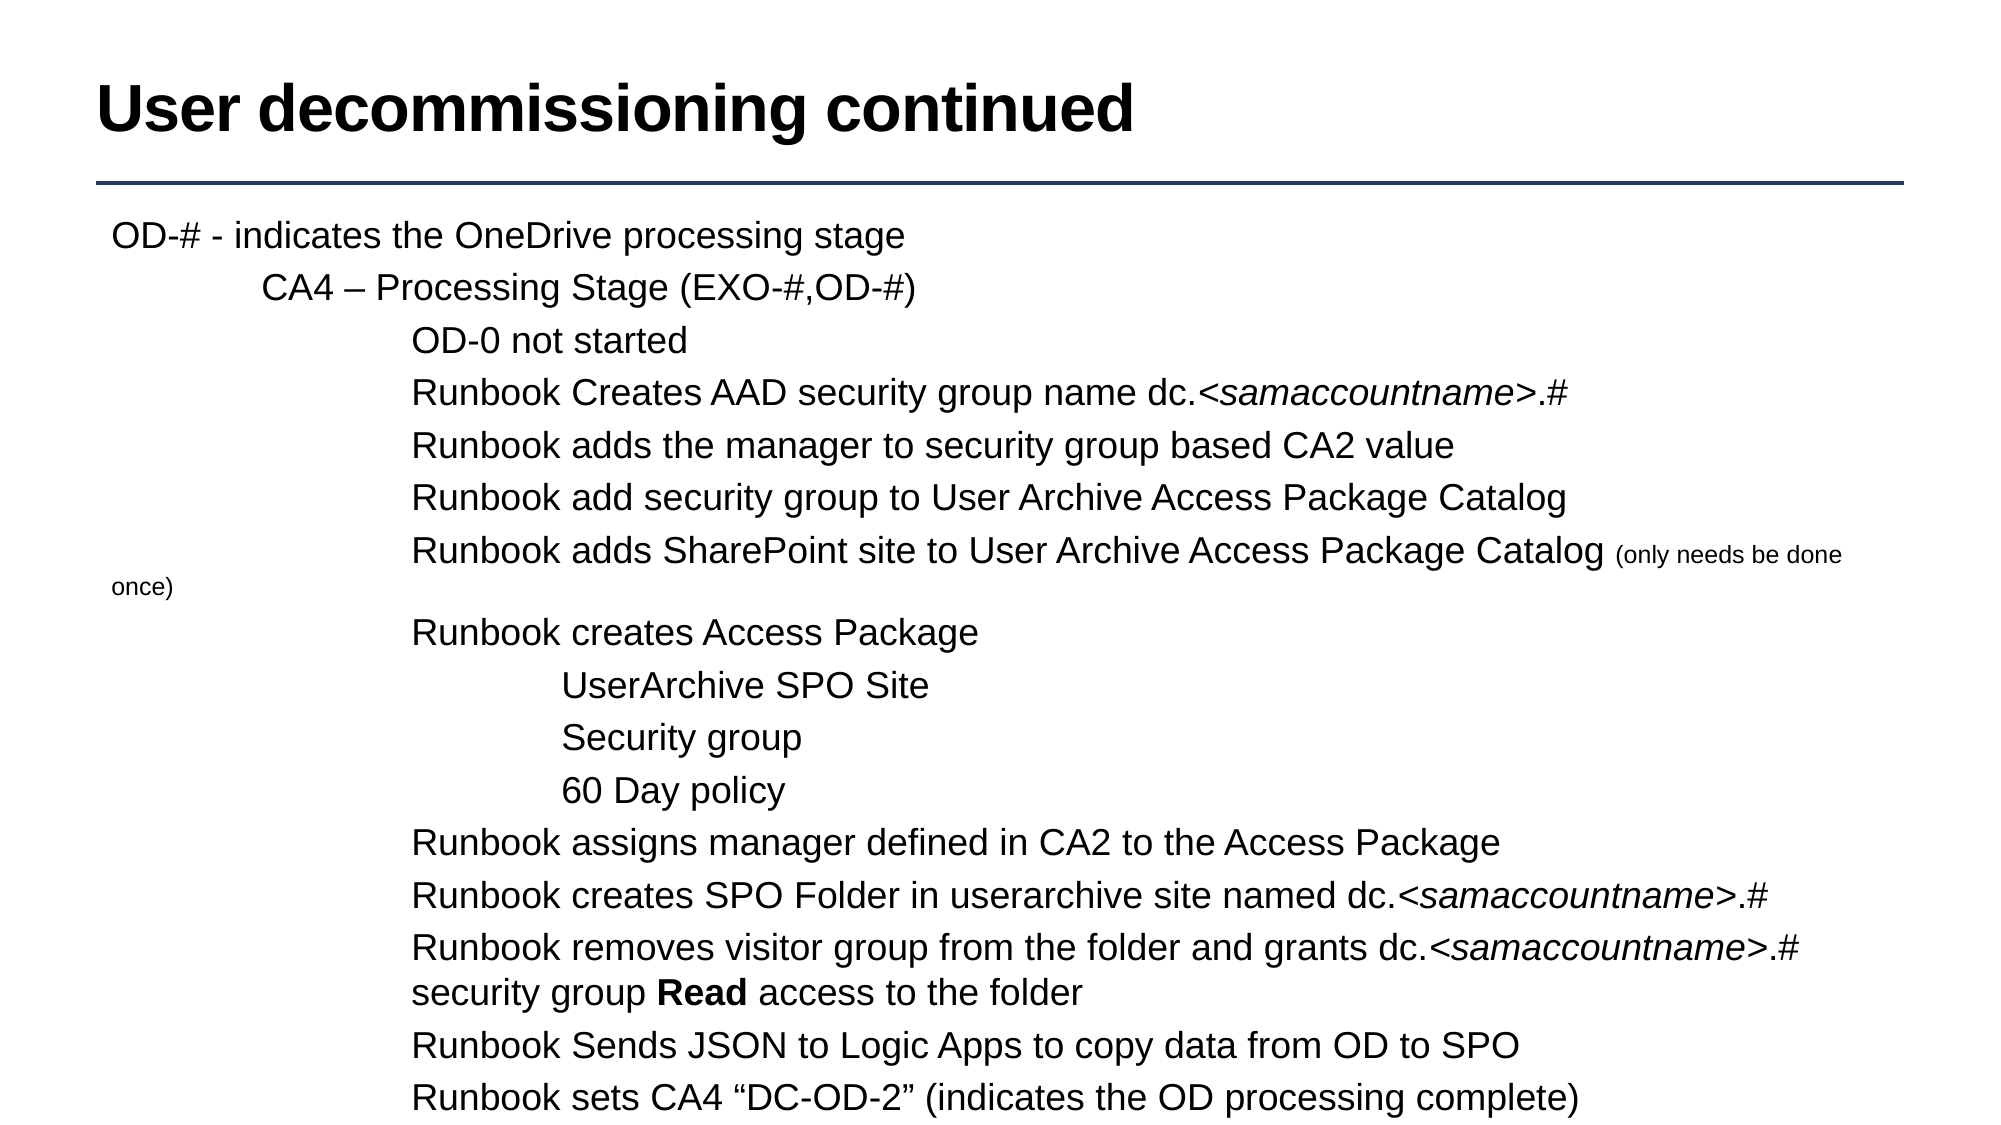

# User decommissioning continued
OD-# - indicates the OneDrive processing stage
	CA4 – Processing Stage (EXO-#,OD-#)
		OD-0 not started
		Runbook Creates AAD security group name dc.<samaccountname>.#
		Runbook adds the manager to security group based CA2 value
		Runbook add security group to User Archive Access Package Catalog
		Runbook adds SharePoint site to User Archive Access Package Catalog (only needs be done once)
		Runbook creates Access Package
			UserArchive SPO Site
			Security group
			60 Day policy
		Runbook assigns manager defined in CA2 to the Access Package
		Runbook creates SPO Folder in userarchive site named dc.<samaccountname>.#
		Runbook removes visitor group from the folder and grants dc.<samaccountname>.# 		security group Read access to the folder
		Runbook Sends JSON to Logic Apps to copy data from OD to SPO
		Runbook sets CA4 “DC-OD-2” (indicates the OD processing complete)